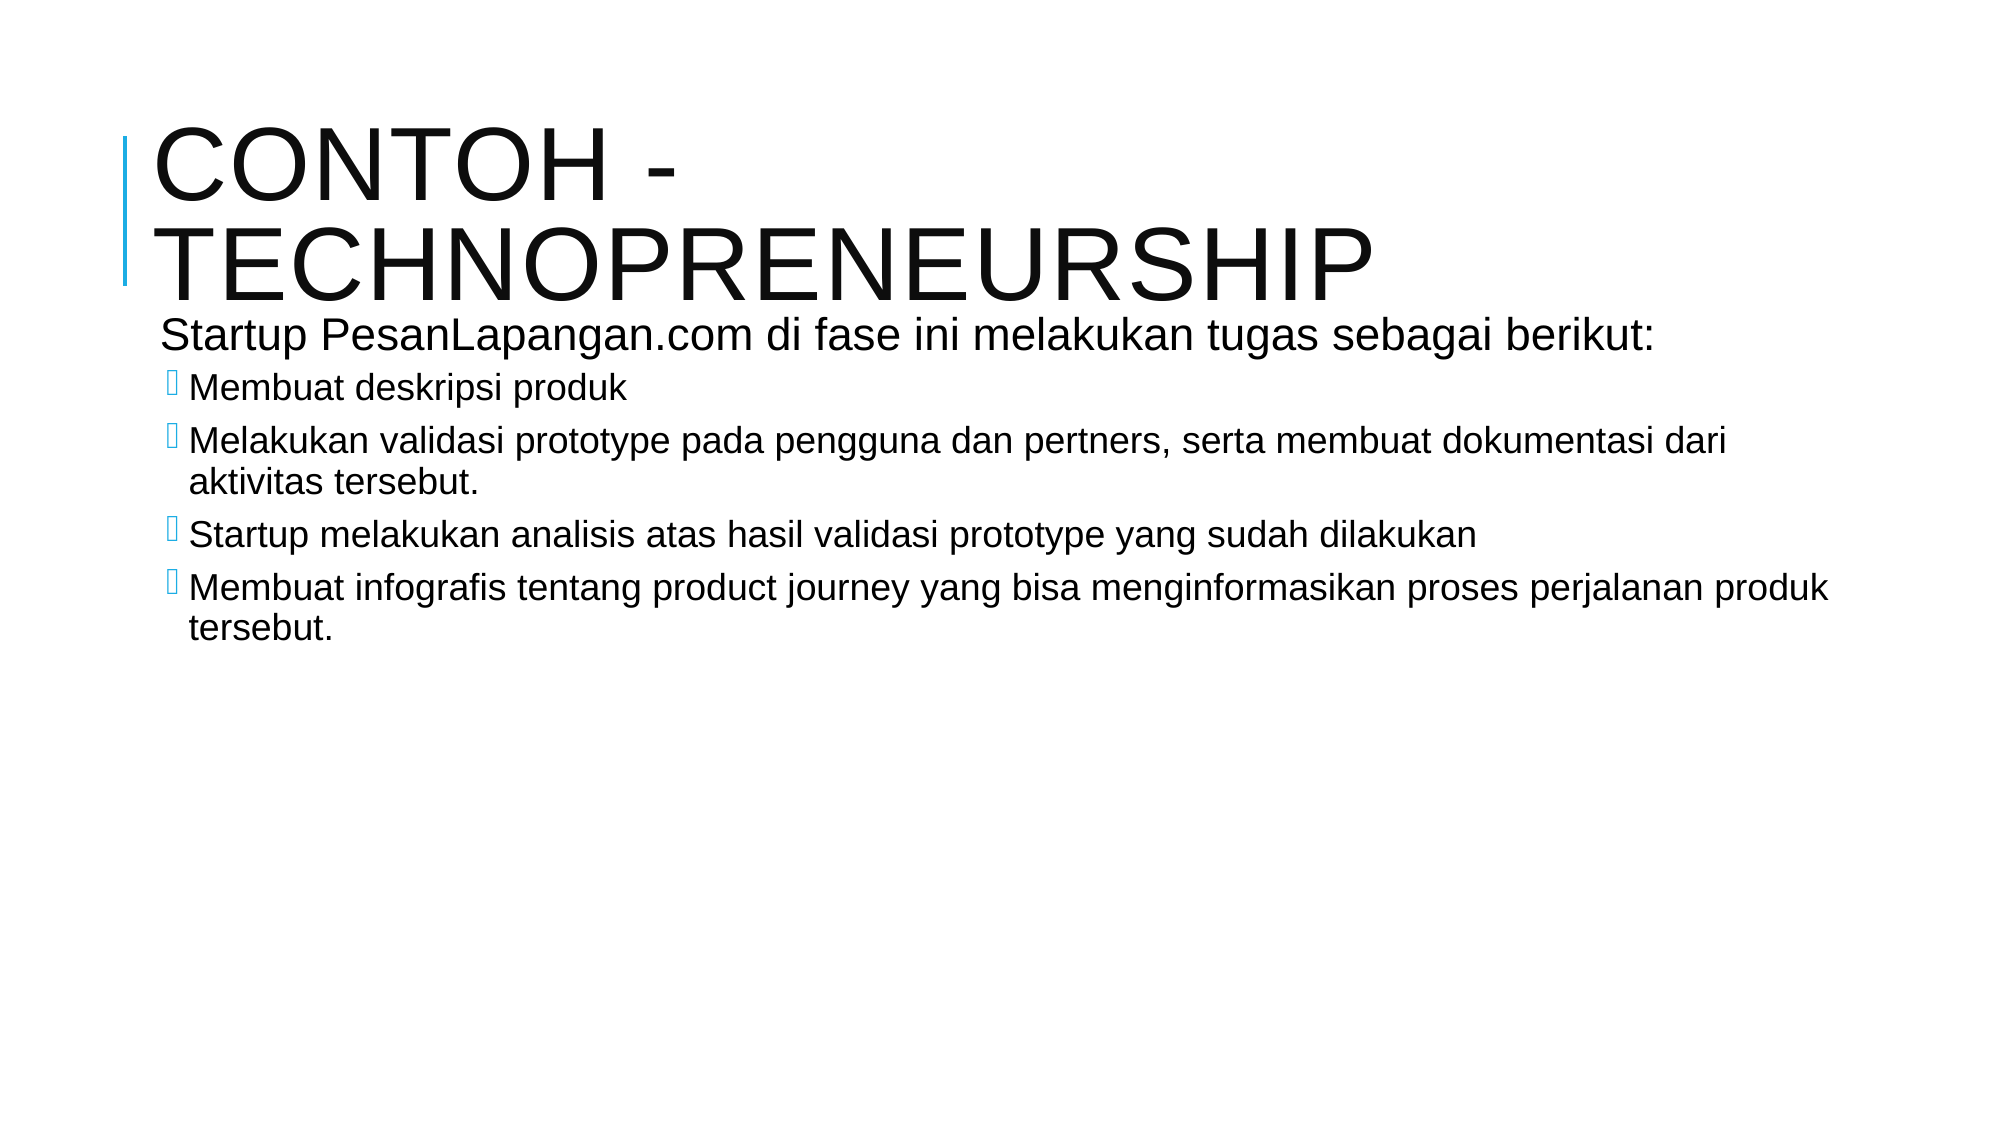

# Contoh - Technopreneurship
Startup PesanLapangan.com di fase ini melakukan tugas sebagai berikut:
Membuat deskripsi produk
Melakukan validasi prototype pada pengguna dan pertners, serta membuat dokumentasi dari aktivitas tersebut.
Startup melakukan analisis atas hasil validasi prototype yang sudah dilakukan
Membuat infografis tentang product journey yang bisa menginformasikan proses perjalanan produk tersebut.